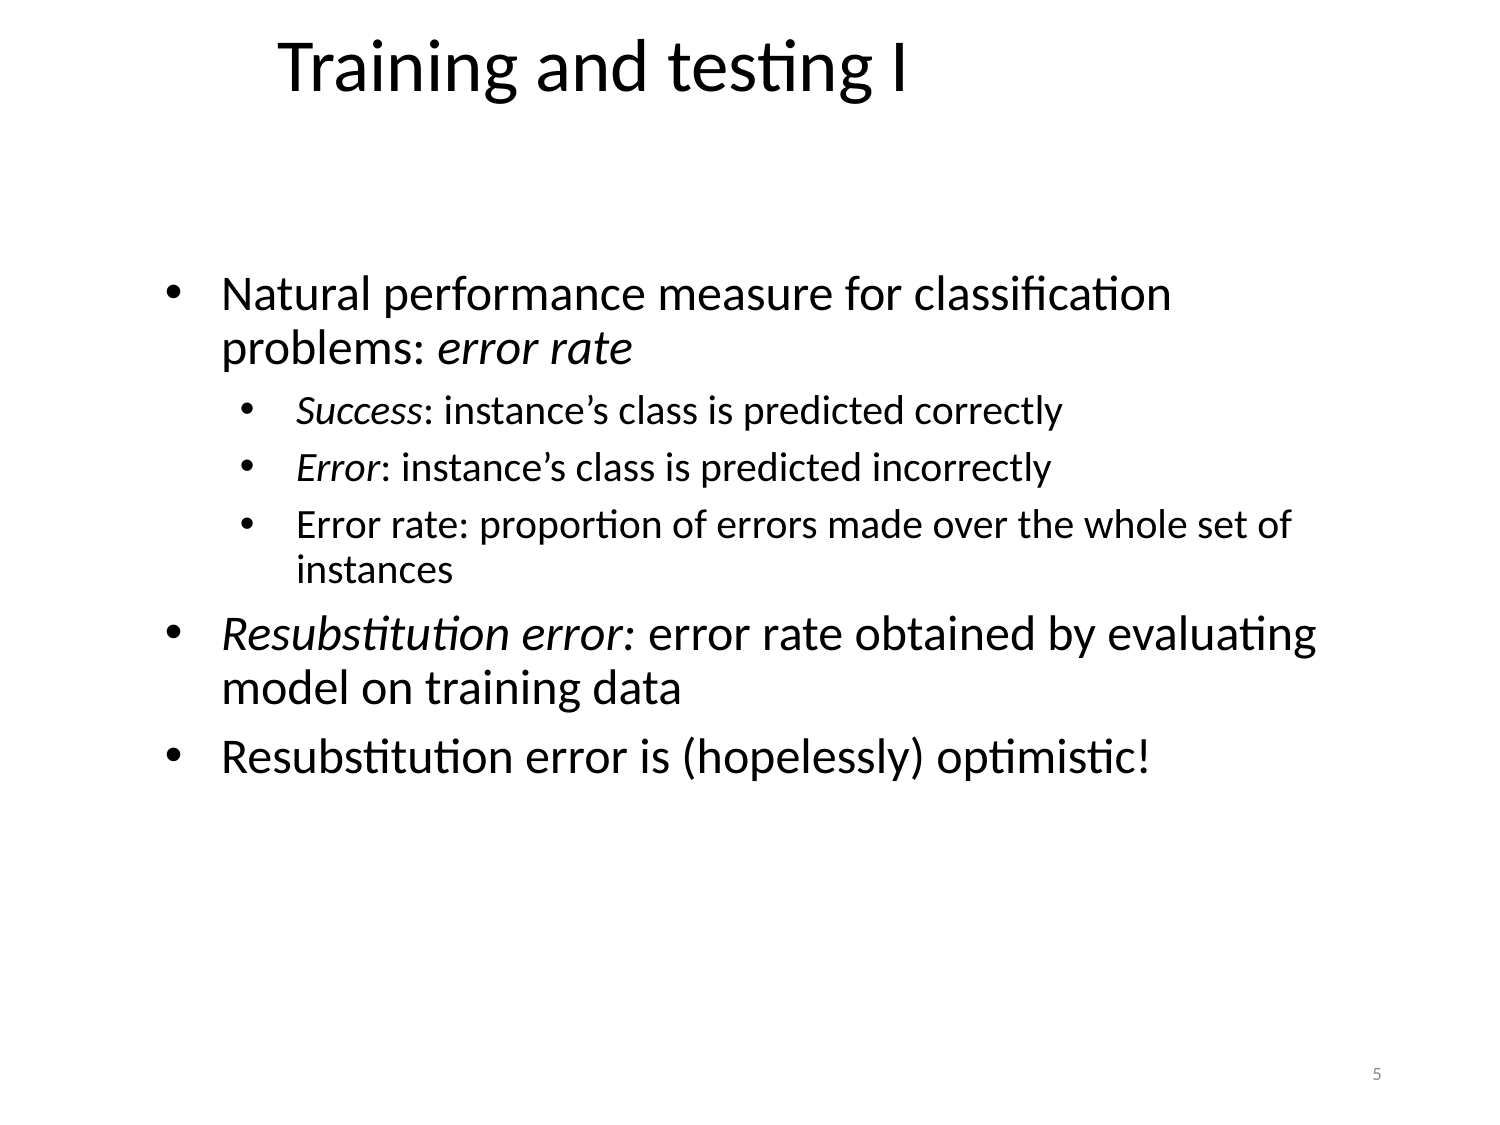

Training and testing I
Natural performance measure for classification problems: error rate
Success: instance’s class is predicted correctly
Error: instance’s class is predicted incorrectly
Error rate: proportion of errors made over the whole set of instances
Resubstitution error: error rate obtained by evaluating model on training data
Resubstitution error is (hopelessly) optimistic!
5